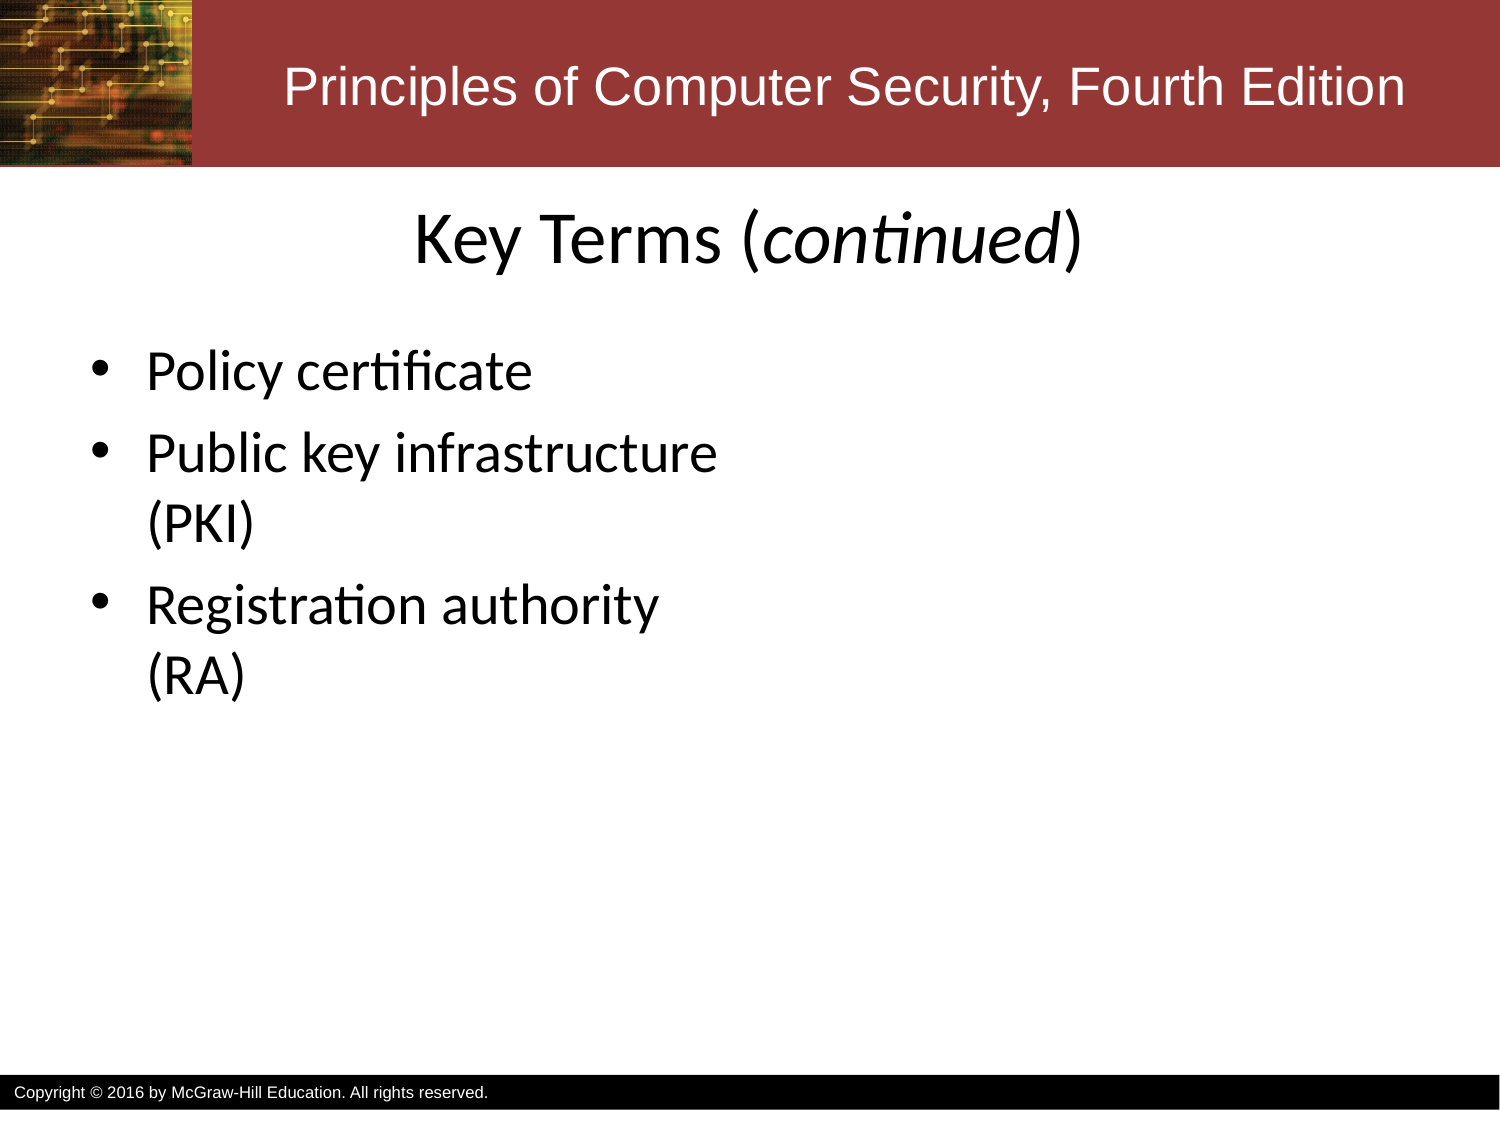

# Key Terms (continued)
Policy certificate
Public key infrastructure (PKI)
Registration authority (RA)